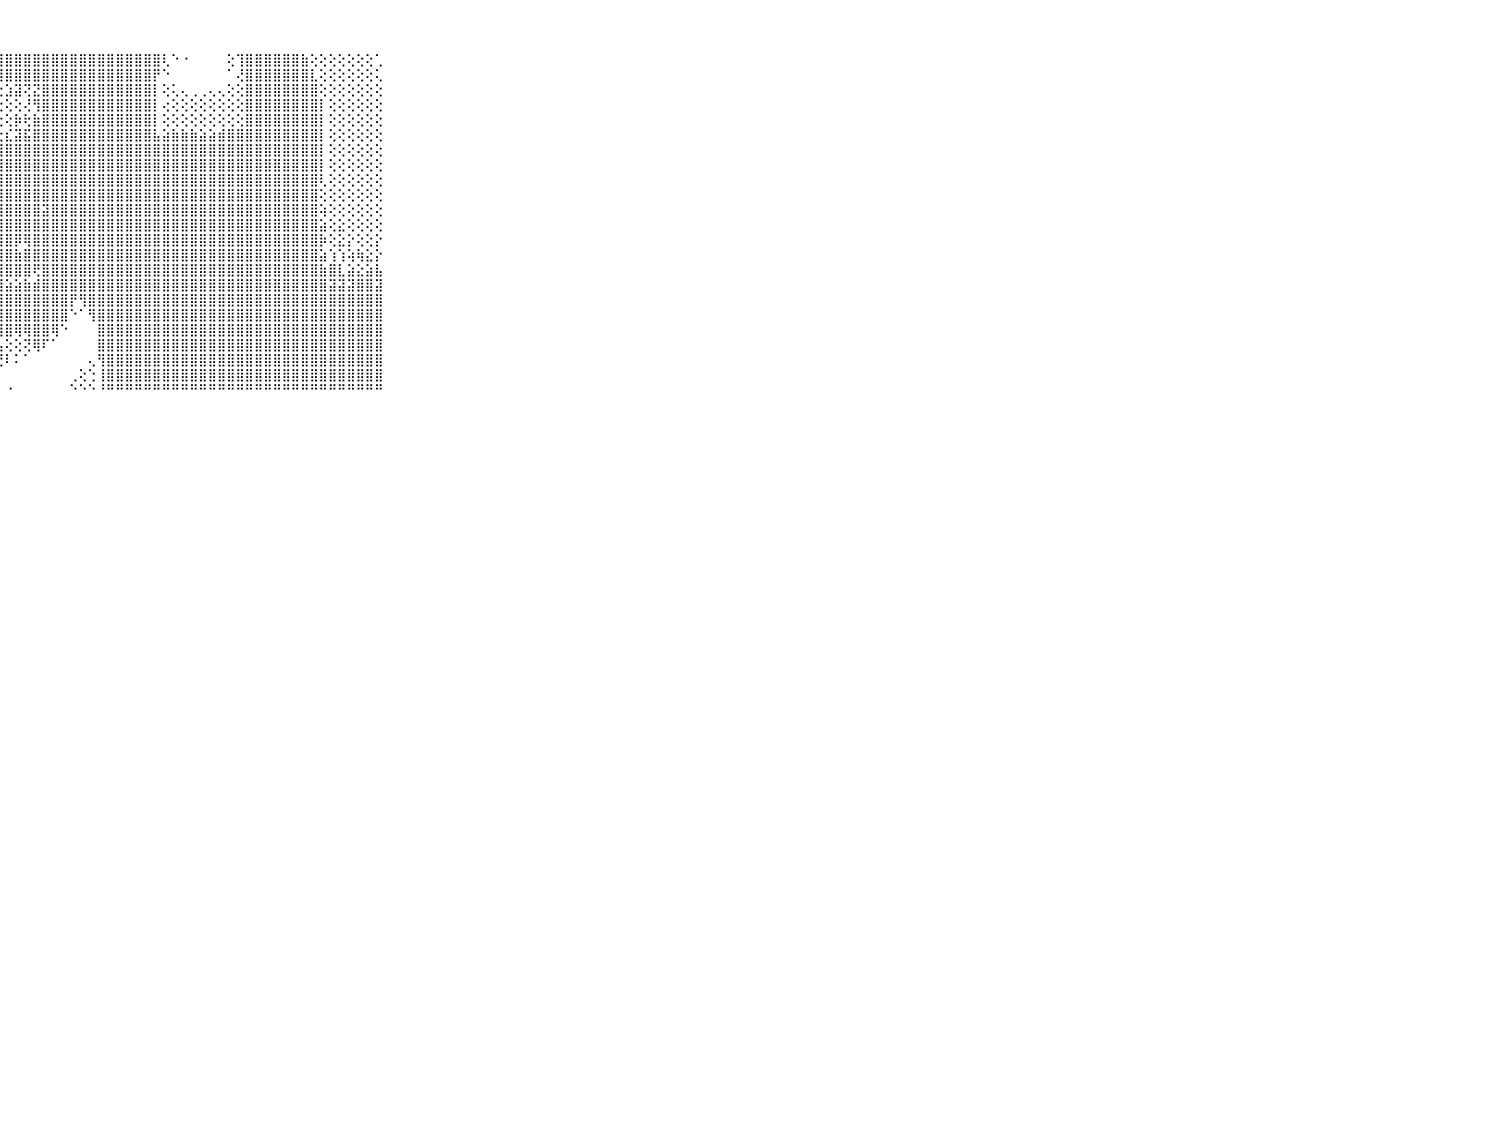

⠀⠀⠀⠀⠀⠀⠀⠀⠀⠀⠀⣿⣿⣿⣿⣿⣿⣿⣿⣿⣿⣿⣿⣿⣿⣿⣿⣿⣿⣿⣿⣿⣿⣿⣿⣿⣿⣿⣿⣿⣿⣿⣿⣿⣿⢇⠑⠐⠀⠀⠀⠀⢕⢹⣿⣿⣿⣿⣿⣿⣷⢕⢕⢕⢕⢕⢕⢕⢁⠀⠀⠀⠀⠀⠀⠀⠀⠀⠀⠀⠀
⠀⠀⠀⠀⠀⠀⠀⠀⠀⠀⠀⣿⣿⣿⣿⣿⣿⣿⣿⣿⣿⣿⣿⡿⢿⢿⢿⢿⣿⣿⣿⣿⣿⣿⣿⣿⣿⣿⣿⣿⣿⣿⣿⣿⡟⠑⠀⠀⠀⠀⠀⠀⠁⢜⣿⣿⣿⣿⣿⣿⣿⣇⢕⢕⢕⢕⢕⢕⢅⠀⠀⠀⠀⠀⠀⠀⠀⠀⠀⠀⠀
⠀⠀⠀⠀⠀⠀⠀⠀⠀⠀⠀⣿⣿⣿⣿⣿⣿⣿⣿⣿⢿⠟⢝⢕⢕⣕⣕⣕⣱⣽⢝⣝⣿⣿⣿⣿⣿⣿⣿⣿⣿⣿⣿⣿⡇⢕⢅⢄⢀⢀⢄⢄⢕⢕⣿⣿⣿⣿⣿⣿⣿⣿⢕⢕⢕⢕⢕⢕⢕⠀⠀⠀⠀⠀⠀⠀⠀⠀⠀⠀⠀
⠀⠀⠀⠀⠀⠀⠀⠀⠀⠀⠀⣿⣿⣿⣿⣿⣿⣿⡿⢔⢅⢔⢕⢳⠎⢝⢘⢑⢕⢕⢜⢻⣿⣿⣿⣿⣿⣿⣿⣿⣿⣿⣿⣿⡇⢔⢕⢕⢕⢕⢕⢕⢕⢕⣿⣿⣿⣿⣿⣿⣿⣿⡇⢕⢕⢕⢕⢕⢕⠀⠀⠀⠀⠀⠀⠀⠀⠀⠀⠀⠀
⠀⠀⠀⠀⠀⠀⠀⠀⠀⠀⠀⣿⣿⣿⣿⣿⣿⡏⢕⢕⢔⣅⣍⢕⡕⢕⢕⢕⢕⡷⢗⣷⣿⣿⣿⣿⣿⣿⣿⣿⣿⣿⣿⣿⡇⢕⢕⢕⢕⢕⢕⢕⢕⢕⣿⣿⣿⣿⣿⣿⣿⣿⡇⢕⢕⢕⢕⢕⢕⠀⠀⠀⠀⠀⠀⠀⠀⠀⠀⠀⠀
⠀⠀⠀⠀⠀⠀⠀⠀⠀⠀⠀⣿⣿⣿⣿⣿⡏⢕⢕⢕⡝⢕⢕⣜⣕⣕⣕⣕⣎⣽⣯⣿⣿⣿⣿⣿⣿⣿⣿⣿⣿⣿⣿⣿⣧⣵⣷⣷⣷⣵⣵⣾⣿⣿⣿⣿⣿⣿⣿⣿⣿⣿⡇⢕⢕⢕⢕⢕⢕⠀⠀⠀⠀⠀⠀⠀⠀⠀⠀⠀⠀
⠀⠀⠀⠀⠀⠀⠀⠀⠀⠀⠀⣿⣿⣿⣿⣿⣷⢝⢕⢳⣷⣿⣿⣿⣿⣿⣿⣿⣿⣿⣿⣿⣿⣿⣿⣿⣿⣿⣿⣿⣿⣿⣿⣿⣿⣿⣿⣿⣿⣿⣿⣿⣿⣿⣿⣿⣿⣿⣿⣿⣿⣿⡇⢕⢕⢕⢕⢕⢕⠀⠀⠀⠀⠀⠀⠀⠀⠀⠀⠀⠀
⠀⠀⠀⠀⠀⠀⠀⠀⠀⠀⠀⣿⣿⣿⣿⣿⡿⢕⢕⣸⣿⣿⣿⣿⣿⣿⣿⣿⣿⣿⣿⣿⣿⣿⣿⣿⣿⣿⣿⣿⣿⣿⣿⣿⣿⣿⣿⣿⣿⣿⣿⣿⣿⣿⣿⣿⣿⣿⣿⣿⣿⣿⡇⢕⢕⢕⢕⢕⢕⠀⠀⠀⠀⠀⠀⠀⠀⠀⠀⠀⠀
⠀⠀⠀⠀⠀⠀⠀⠀⠀⠀⠀⣿⣿⣿⣿⣿⣿⢕⢕⣿⣿⣿⣿⣿⣿⣿⣿⣿⣿⣿⣿⣿⣿⣿⣿⣿⣿⣿⣿⣿⣿⣿⣿⣿⣿⣿⣿⣿⣿⣿⣿⣿⣿⣿⣿⣿⣿⣿⣿⣿⣿⣿⢇⢕⢕⢕⢕⢕⢕⠀⠀⠀⠀⠀⠀⠀⠀⠀⠀⠀⠀
⠀⠀⠀⠀⠀⠀⠀⠀⠀⠀⠀⣿⣿⣿⣿⣿⣿⢕⢕⣿⣿⣿⣿⣿⣿⣿⣿⣿⣿⣿⣿⣿⣿⣿⣿⣿⣿⣿⣿⣿⣿⣿⣿⣿⣿⣿⣿⣿⣿⣿⣿⣿⣿⣿⣿⣿⣿⣿⣿⣿⣿⣿⢕⢕⢕⢕⢕⢕⢕⠀⠀⠀⠀⠀⠀⠀⠀⠀⠀⠀⠀
⠀⠀⠀⠀⠀⠀⠀⠀⠀⠀⠀⣿⣿⣿⣿⣿⣿⣇⢕⣿⣿⣿⣿⣟⣻⣿⣿⣿⣿⣿⣿⣿⣽⣿⣿⣿⣿⣿⣿⣿⣿⣿⣿⣿⣿⣿⣿⣿⣿⣿⣿⣿⣿⣿⣿⣿⣿⣿⣿⣿⣿⣿⢵⢕⢕⢕⢕⢕⢕⠀⠀⠀⠀⠀⠀⠀⠀⠀⠀⠀⠀
⠀⠀⠀⠀⠀⠀⠀⠀⠀⠀⠀⣿⣿⣿⣿⣿⣿⣿⣕⣿⣿⣿⣿⣿⣿⣿⣿⣿⣿⣿⣿⣿⣿⣿⣿⣿⣿⣿⣿⣿⣿⣿⣿⣿⣿⣿⣿⣿⣿⣿⣿⣿⣿⣿⣿⣿⣿⣿⣿⣿⣿⣿⣵⢕⣕⢕⢕⢕⢕⠀⠀⠀⠀⠀⠀⠀⠀⠀⠀⠀⠀
⠀⠀⠀⠀⠀⠀⠀⠀⠀⠀⠀⣿⣿⣿⣿⣿⣿⣯⣿⣿⣿⣿⣿⣿⣿⣿⣿⣿⣿⡿⢿⣿⣿⣿⣿⣿⣿⣿⣿⣿⣿⣿⣿⣿⣿⣿⣿⣿⣿⣿⣿⣿⣿⣿⣿⣿⣿⣿⣿⣿⣿⣿⡷⢕⣕⡕⢕⢕⡕⠀⠀⠀⠀⠀⠀⠀⠀⠀⠀⠀⠀
⠀⠀⠀⠀⠀⠀⠀⠀⠀⠀⠀⣿⣿⣿⣿⣿⣿⣿⣿⣿⣿⣿⣿⣿⣿⣿⣿⣿⣿⣷⣿⣿⣿⣿⣿⣿⣿⣿⣿⣿⣿⣿⣿⣿⣿⣿⣿⣿⣿⣿⣿⣿⣿⣿⣿⣿⣿⣿⣿⣿⣿⣿⣵⢱⢱⢵⢷⣕⡕⠀⠀⠀⠀⠀⠀⠀⠀⠀⠀⠀⠀
⠀⠀⠀⠀⠀⠀⠀⠀⠀⠀⠀⣿⣿⣿⣿⣿⣿⣿⣿⣿⣿⣿⣿⣿⣿⡿⣿⣿⣿⣿⣿⢟⣿⣿⣿⣿⣿⣿⣿⣿⣿⣿⣿⣿⣿⣿⣿⣿⣿⣿⣿⣿⣿⣿⣿⣿⣿⣿⣿⣿⣿⣿⣷⣿⣇⣵⣕⣵⣧⠀⠀⠀⠀⠀⠀⠀⠀⠀⠀⠀⠀
⠀⠀⠀⠀⠀⠀⠀⠀⠀⠀⠀⣿⣿⣿⣿⣿⣿⣿⣿⣿⣿⣿⣿⣿⣿⣷⣷⣾⣵⣵⣷⣾⣿⣿⣿⣿⣿⣿⣿⣿⣿⣿⣿⣿⣿⣿⣿⣿⣿⣿⣿⣿⣿⣿⣿⣿⣿⣿⣿⣿⣿⣿⣿⣽⣽⣽⣿⣿⣽⠀⠀⠀⠀⠀⠀⠀⠀⠀⠀⠀⠀
⠀⠀⠀⠀⠀⠀⠀⠀⠀⠀⠀⣿⣿⣿⣿⣿⣿⣿⣿⣿⣿⣿⣿⣿⣿⣿⣿⣿⣿⣿⣿⣿⣿⣿⣿⡟⢻⣿⣿⣿⣿⣿⣿⣿⣿⣿⣿⣿⣿⣿⣿⣿⣿⣿⣿⣿⣿⣿⣿⣿⣿⣿⣿⣿⣿⣿⣿⣿⣿⠀⠀⠀⠀⠀⠀⠀⠀⠀⠀⠀⠀
⠀⠀⠀⠀⠀⠀⠀⠀⠀⠀⠀⣿⣿⣿⣿⣿⣿⣿⣿⣿⣿⢟⢿⣿⣿⣿⣿⣿⣿⣿⣿⣿⣿⣿⣿⠑⠁⢻⣿⣿⣿⣿⣿⣿⣿⣿⣿⣿⣿⣿⣿⣿⣿⣿⣿⣿⣿⣿⣿⣿⣿⣿⣿⣿⣿⣿⣿⣿⣿⠀⠀⠀⠀⠀⠀⠀⠀⠀⠀⠀⠀
⠀⠀⠀⠀⠀⠀⠀⠀⠀⠀⠀⣿⣿⣿⣿⣿⣿⣿⣿⣿⣿⢕⢜⣿⣿⣿⣿⣿⣿⢿⢿⣿⣿⢿⠑⠀⠀⠀⣿⣿⣿⣿⣿⣿⣿⣿⣿⣿⣿⣿⣿⣿⣿⣿⣿⣿⣿⣿⣿⣿⣿⣿⣿⣿⣿⣿⣿⣿⣿⠀⠀⠀⠀⠀⠀⠀⠀⠀⠀⠀⠀
⠀⠀⠀⠀⠀⠀⠀⠀⠀⠀⠀⣿⣿⣿⣿⣿⣿⣿⣿⣿⣿⢕⢕⢜⢿⣿⣿⣧⢕⢕⢝⢿⠏⠁⠀⠀⠀⠀⣿⣿⣿⣿⣿⣿⣿⣿⣿⣿⣿⣿⣿⣿⣿⣿⣿⣿⣿⣿⣿⣿⣿⣿⣿⣿⣿⣿⣿⣿⣿⠀⠀⠀⠀⠀⠀⠀⠀⠀⠀⠀⠀
⠀⠀⠀⠀⠀⠀⠀⠀⠀⠀⠀⣿⣿⣿⣿⣿⣿⣿⣿⣿⣿⠁⢕⢕⢕⠜⠝⢟⠇⠅⠁⠀⠀⠀⠀⠀⠀⢄⢻⣿⣿⣿⣿⣿⣿⣿⣿⣿⣿⣿⣿⣿⣿⣿⣿⣿⣿⣿⣿⣿⣿⣿⣿⣿⣿⣿⣿⣿⣿⠀⠀⠀⠀⠀⠀⠀⠀⠀⠀⠀⠀
⠀⠀⠀⠀⠀⠀⠀⠀⠀⠀⠀⣿⣿⣿⣿⣿⣿⣿⣿⣿⣿⡀⢕⢕⠕⢄⠄⠀⠀⠀⠀⠀⠀⠀⠀⢀⢕⢑⢸⣿⣿⣿⣿⣿⣿⣿⣿⣿⣿⣿⣿⣿⣿⣿⣿⣿⣿⣿⣿⣿⣿⣿⣿⣿⣿⣿⣿⣿⣿⠀⠀⠀⠀⠀⠀⠀⠀⠀⠀⠀⠀
⠀⠀⠀⠀⠀⠀⠀⠀⠀⠀⠀⠛⠛⠛⠛⠛⠛⠛⠛⠛⠛⠃⠑⠑⠑⠑⠀⠀⠐⠀⠀⠀⠀⠀⠀⠑⠑⠑⠘⠛⠛⠛⠛⠛⠛⠛⠛⠛⠛⠛⠛⠛⠛⠛⠛⠛⠛⠛⠛⠛⠛⠛⠛⠛⠛⠛⠛⠛⠛⠀⠀⠀⠀⠀⠀⠀⠀⠀⠀⠀⠀